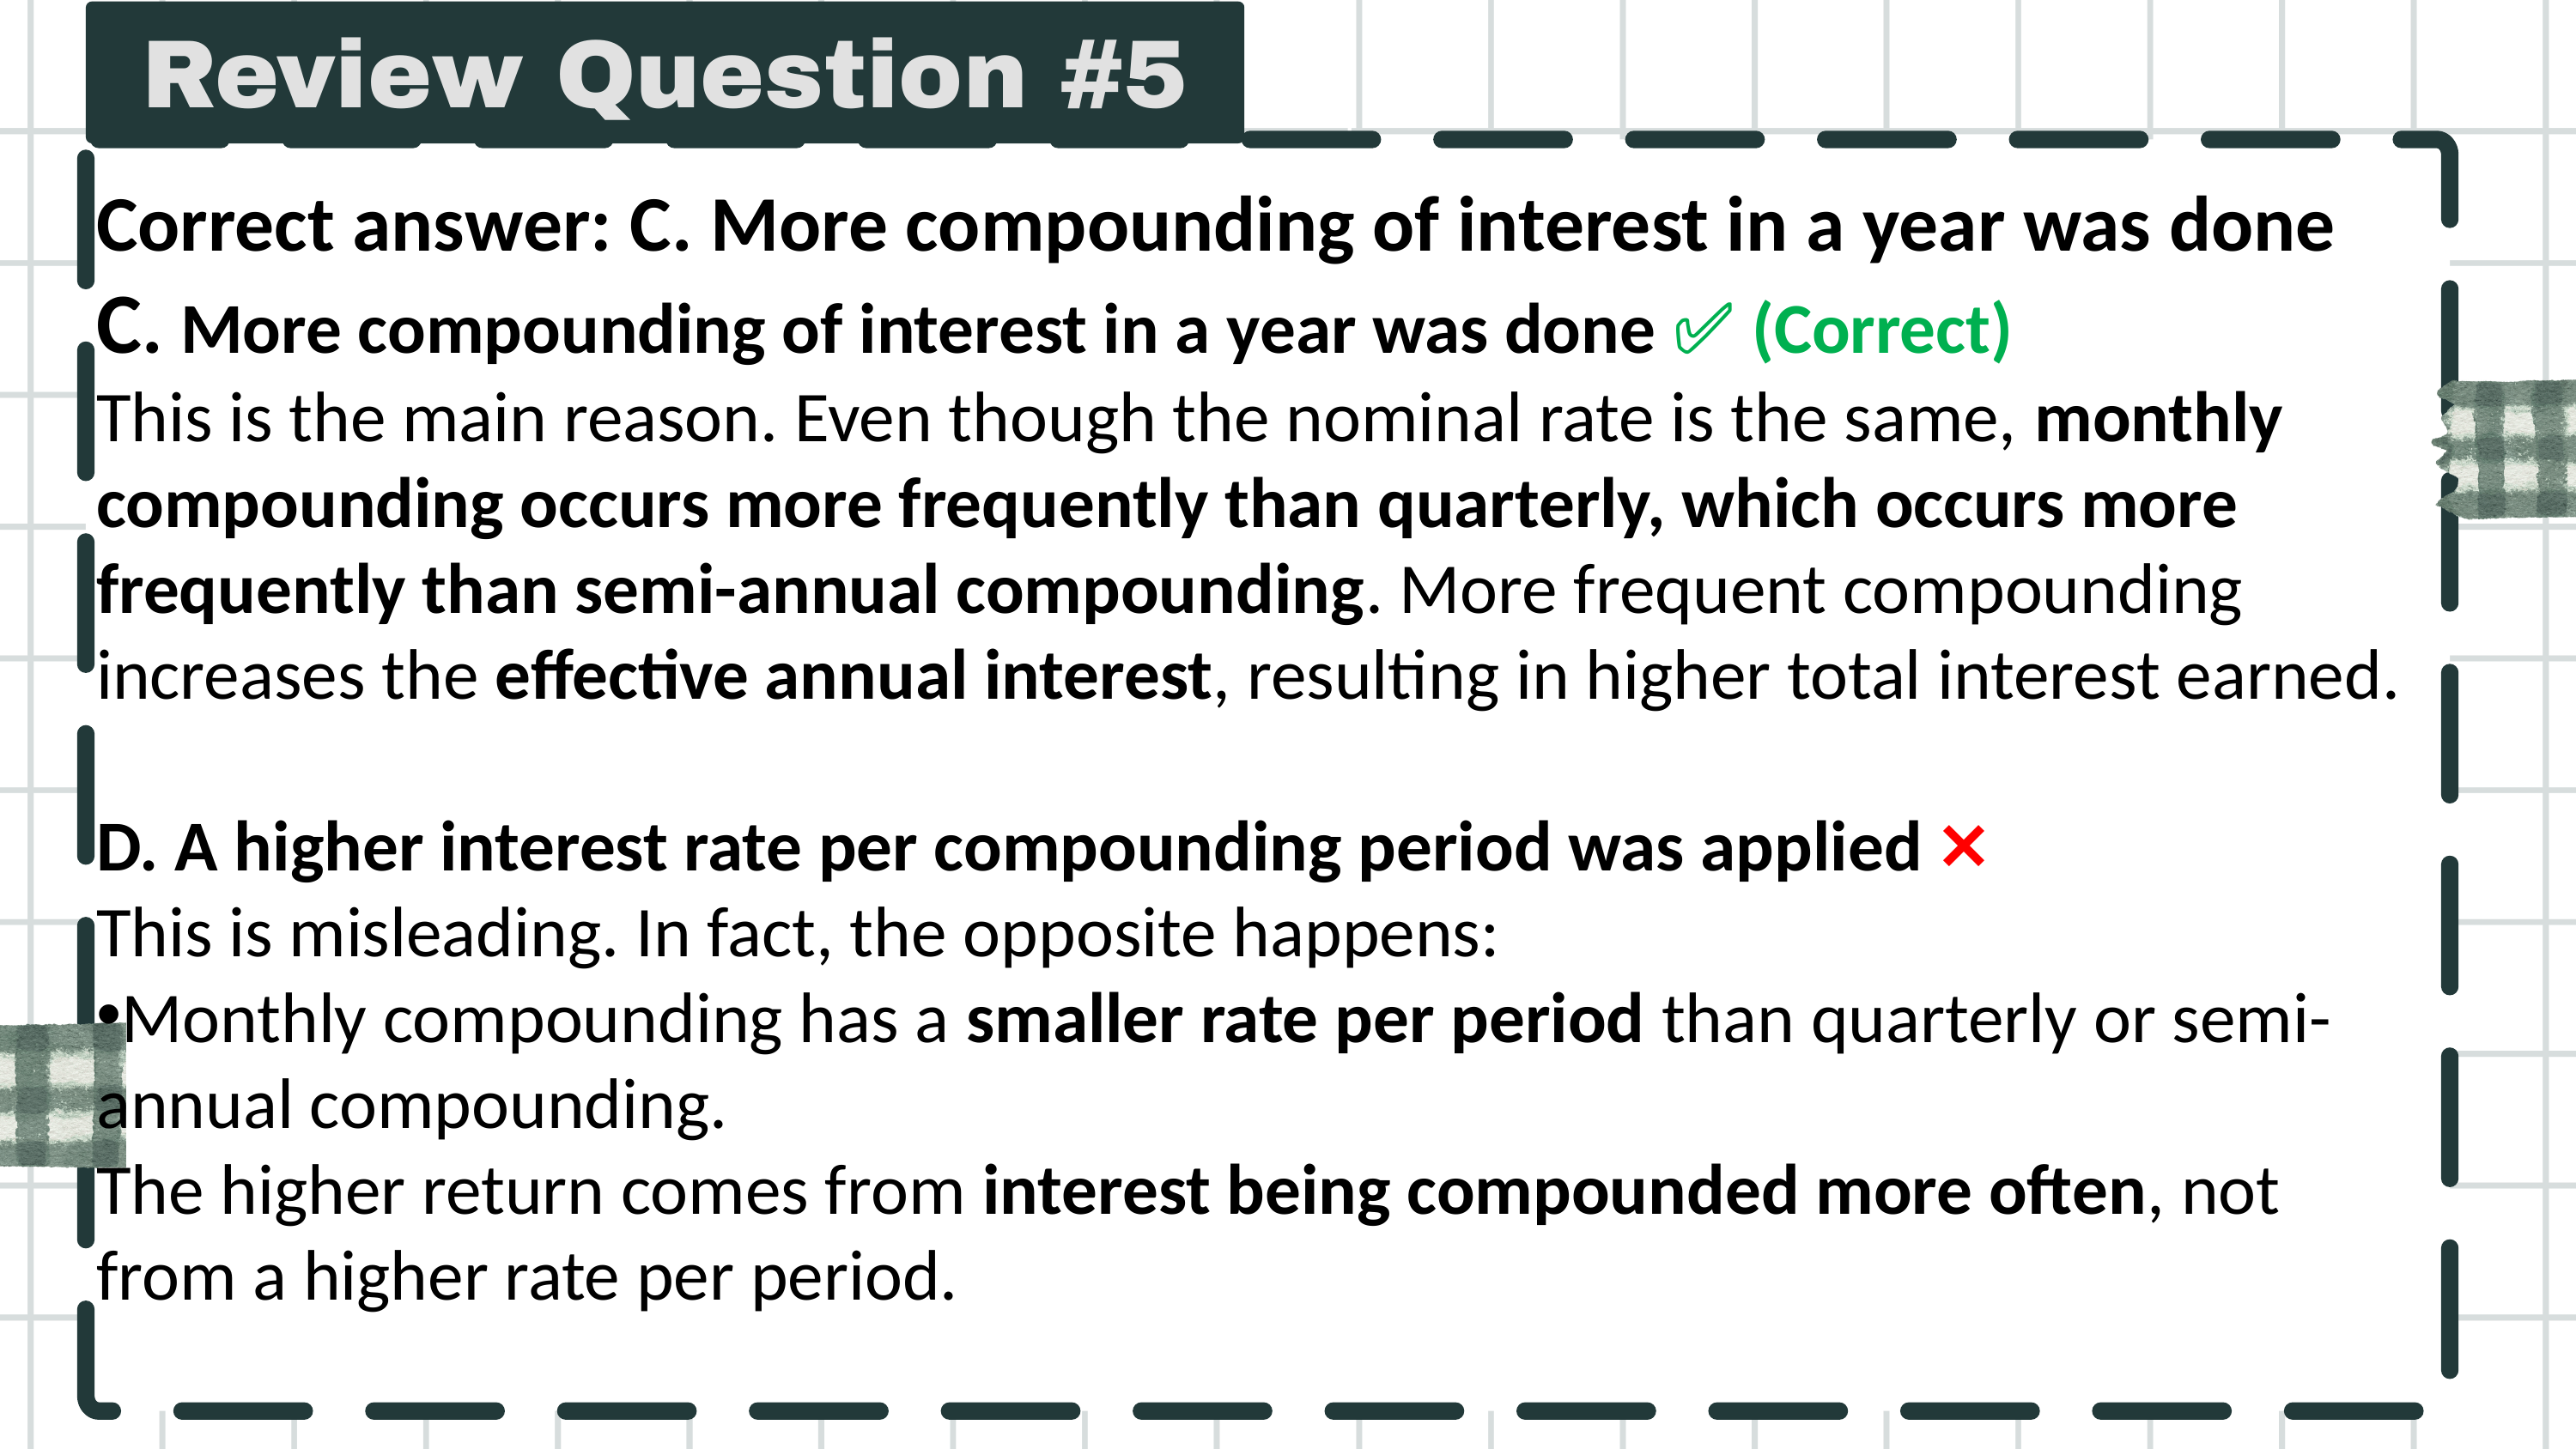

Review Question #5

Correct answer: C. More compounding of interest in a year was done
C. More compounding of interest in a year was done ✅ (Correct)
This is the main reason. Even though the nominal rate is the same, monthly compounding occurs more frequently than quarterly, which occurs more frequently than semi-annual compounding. More frequent compounding increases the effective annual interest, resulting in higher total interest earned.

D. A higher interest rate per compounding period was applied ❌
This is misleading. In fact, the opposite happens:
Monthly compounding has a smaller rate per period than quarterly or semi-annual compounding.
The higher return comes from interest being compounded more often, not from a higher rate per period.